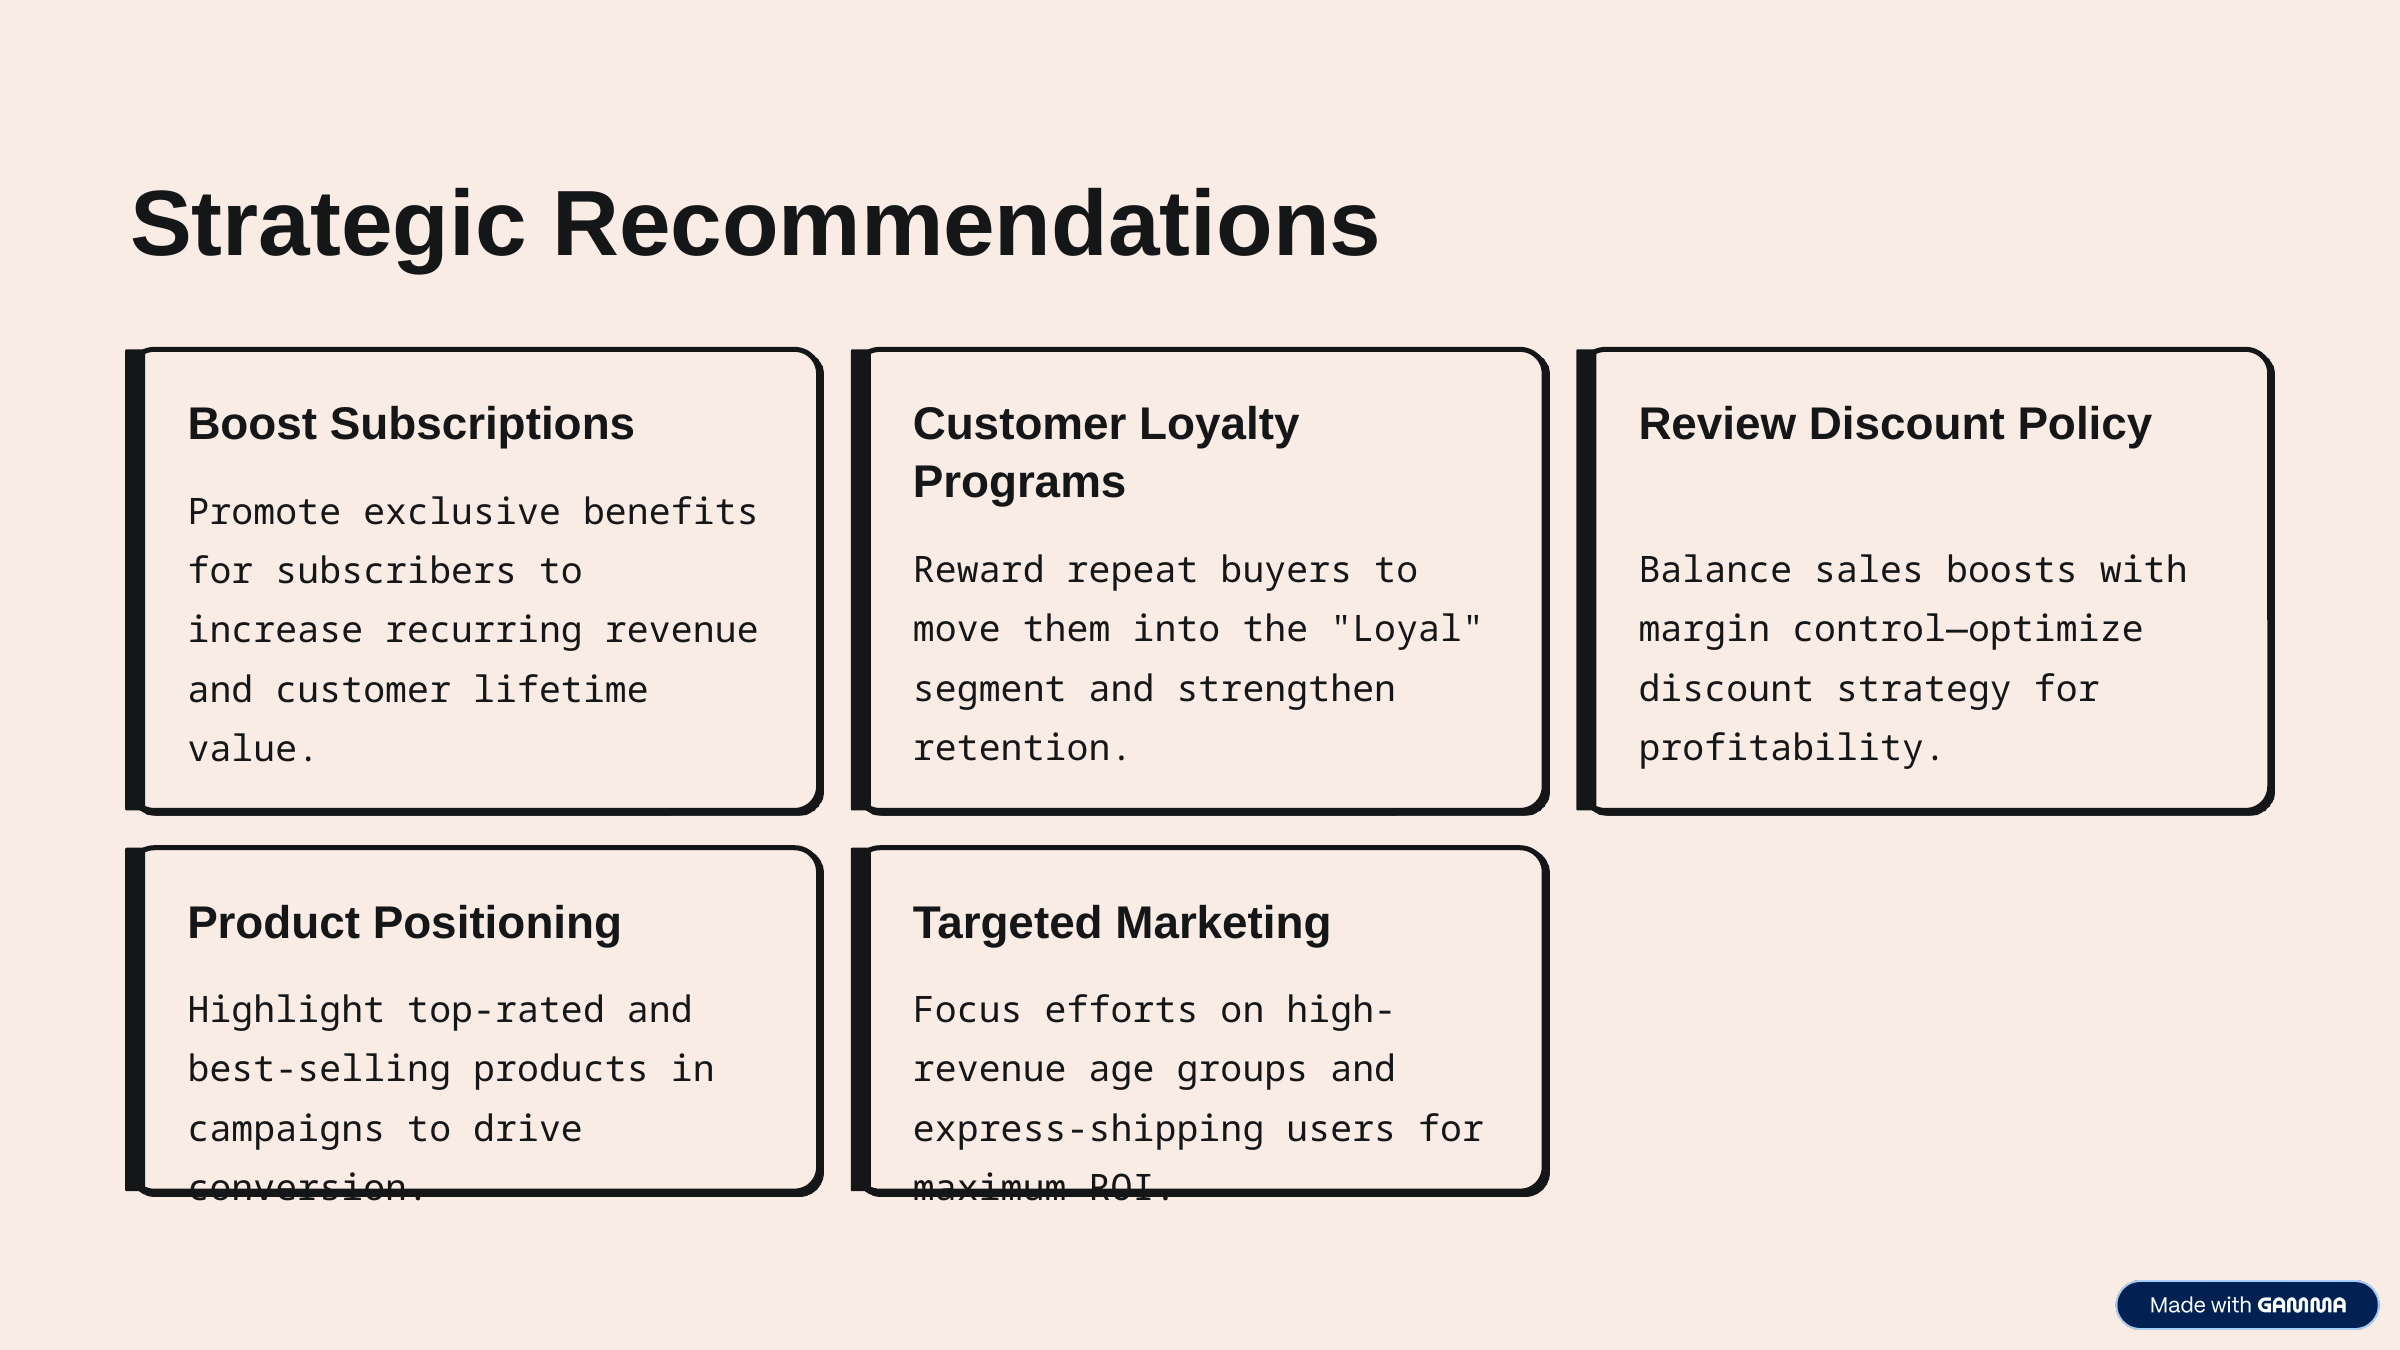

Strategic Recommendations

Boost Subscriptions
Customer Loyalty Programs
Review Discount Policy
Promote exclusive benefits for subscribers to increase recurring revenue and customer lifetime value.
Reward repeat buyers to move them into the "Loyal" segment and strengthen retention.
Balance sales boosts with margin control—optimize discount strategy for profitability.

Product Positioning
Targeted Marketing
Highlight top-rated and best-selling products in campaigns to drive conversion.
Focus efforts on high-revenue age groups and express-shipping users for maximum ROI.